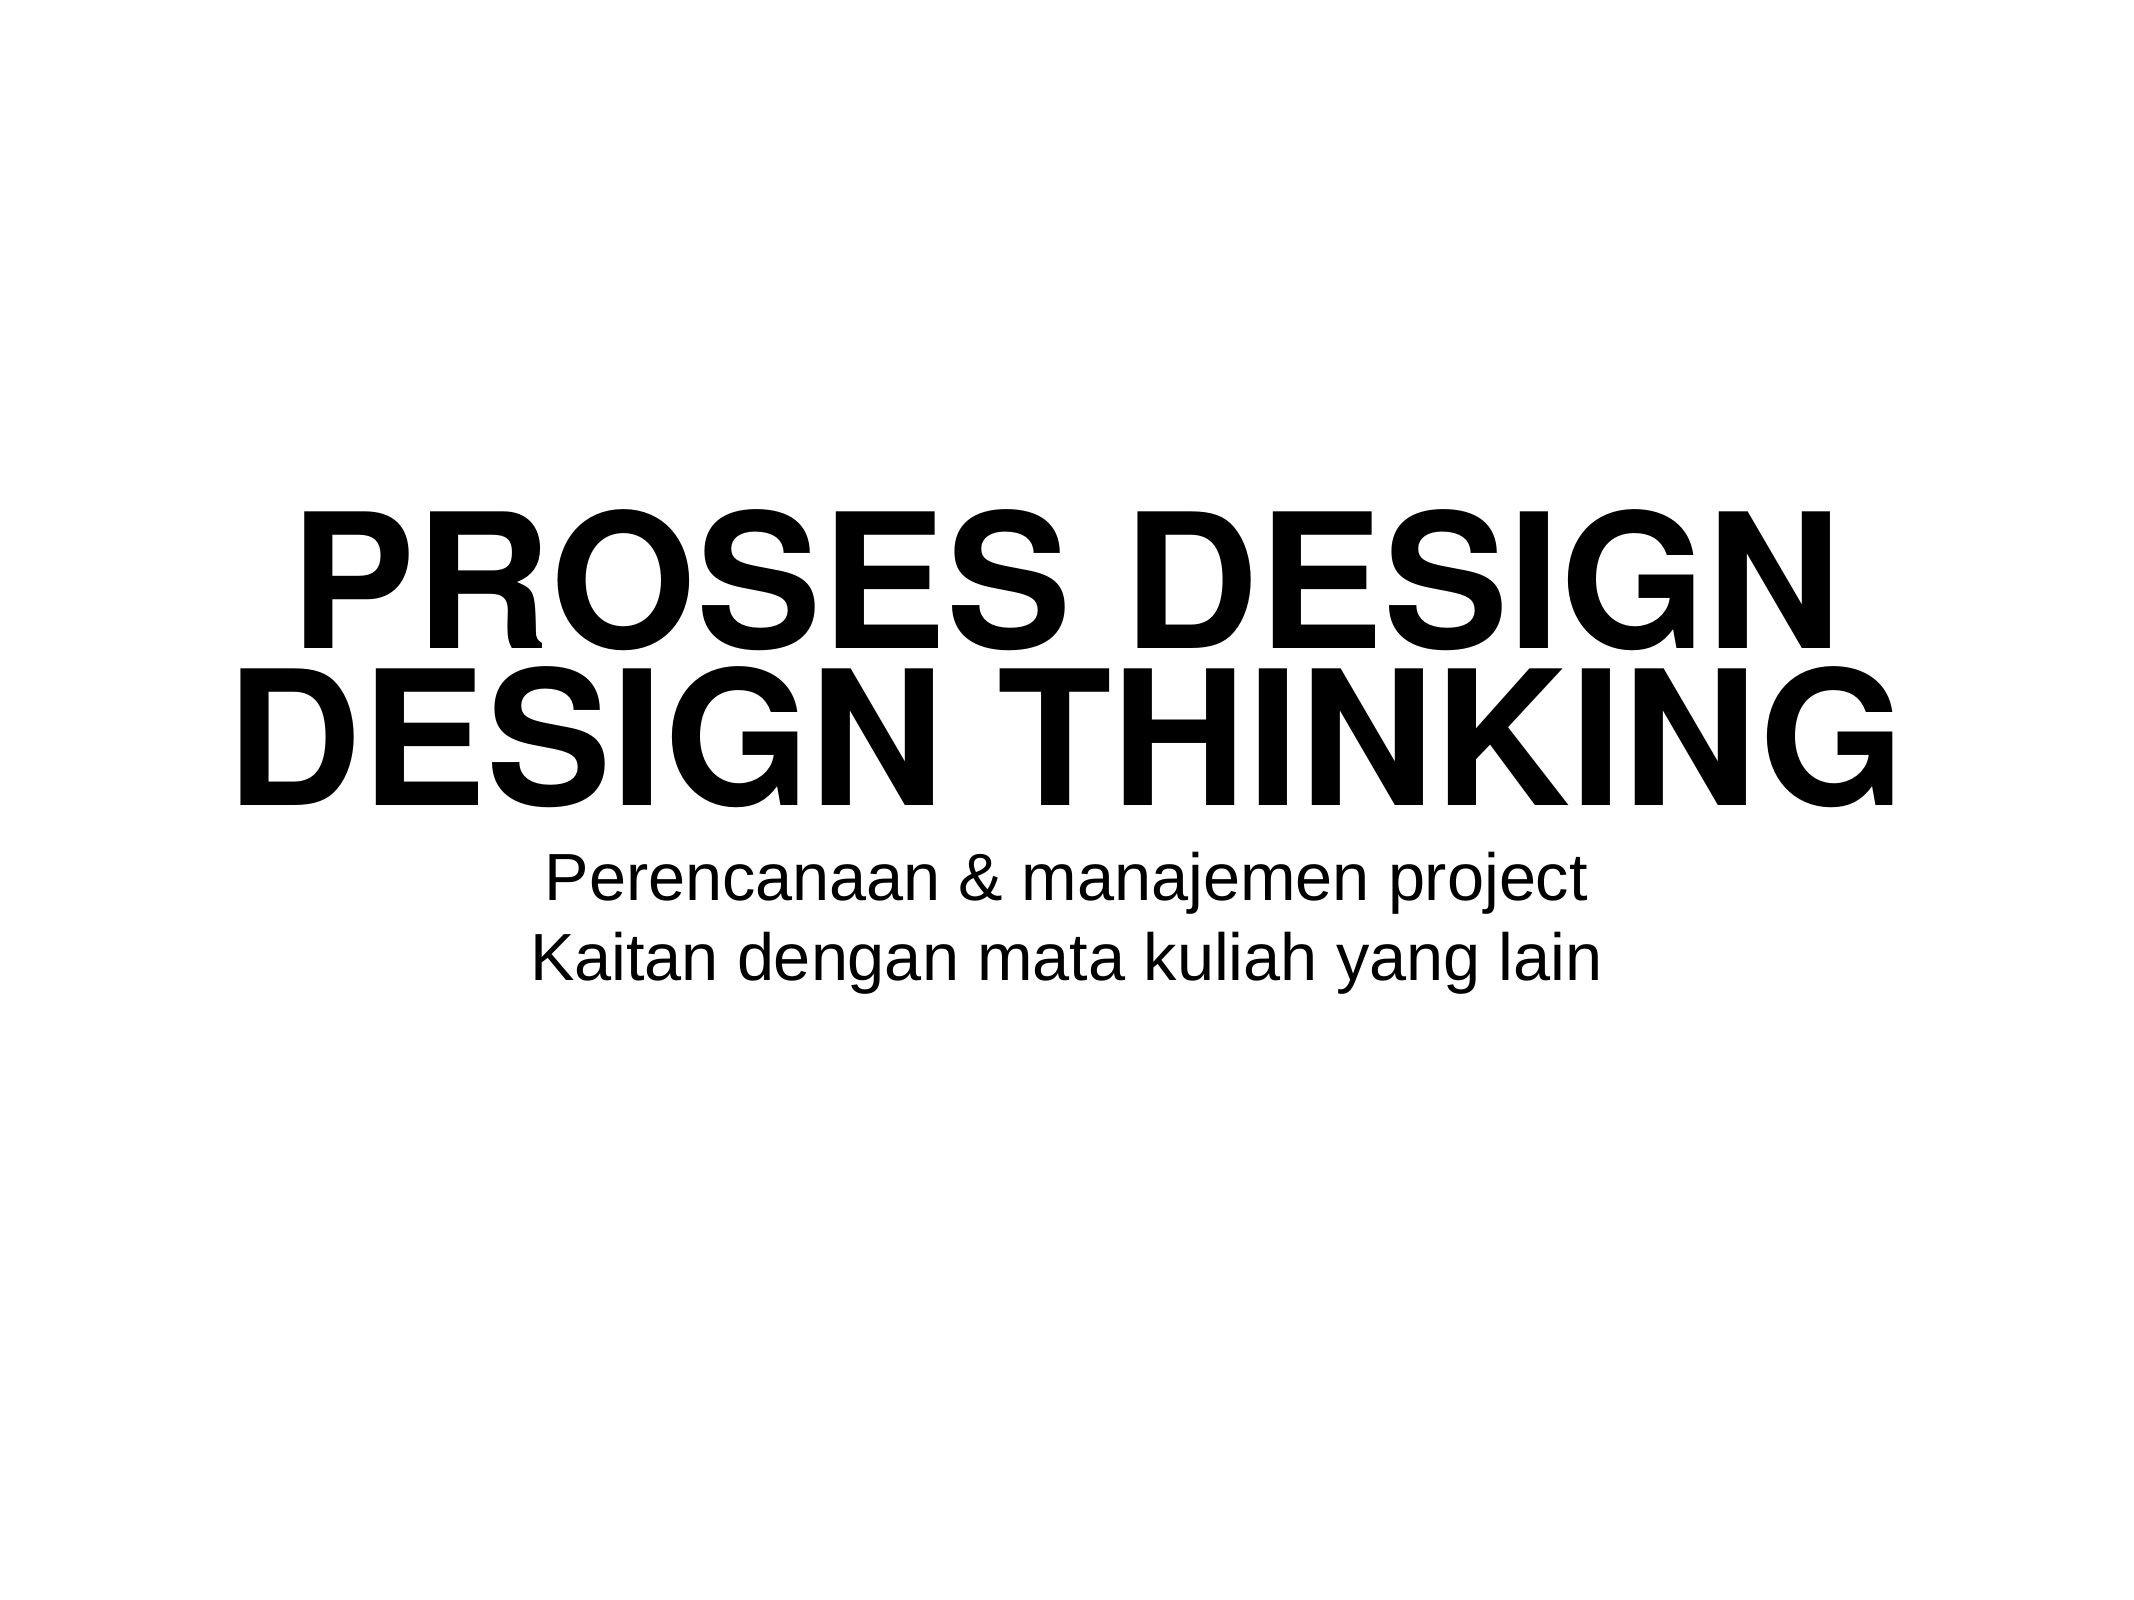

# PROSES DESIGN
DESIGN THINKING
Perencanaan & manajemen project
Kaitan dengan mata kuliah yang lain